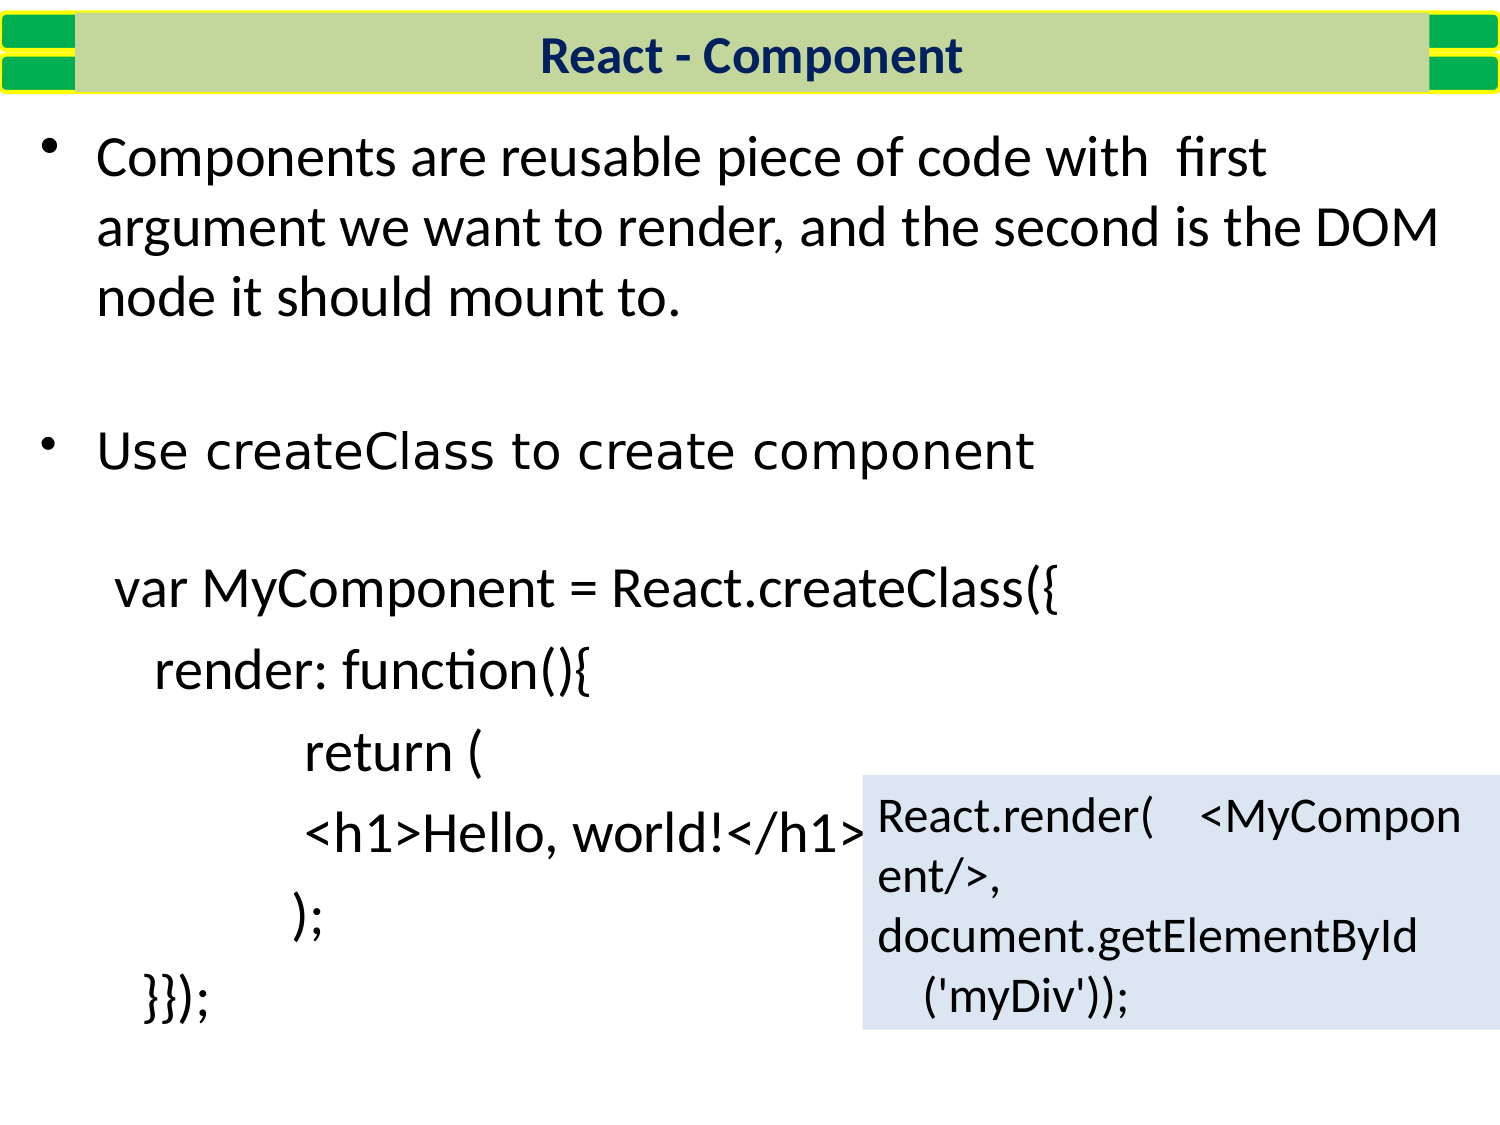

React - Component

Components are reusable piece of code with  first argument we want to render, and the second is the DOM node it should mount to.

Use createClass to create component

var MyComponent = React.createClass({
   render: function(){
	   return (
	   <h1>Hello, world!</h1>
	  );
  }});
React.render(    <MyComponent/>,    document.getElementById
    ('myDiv'));